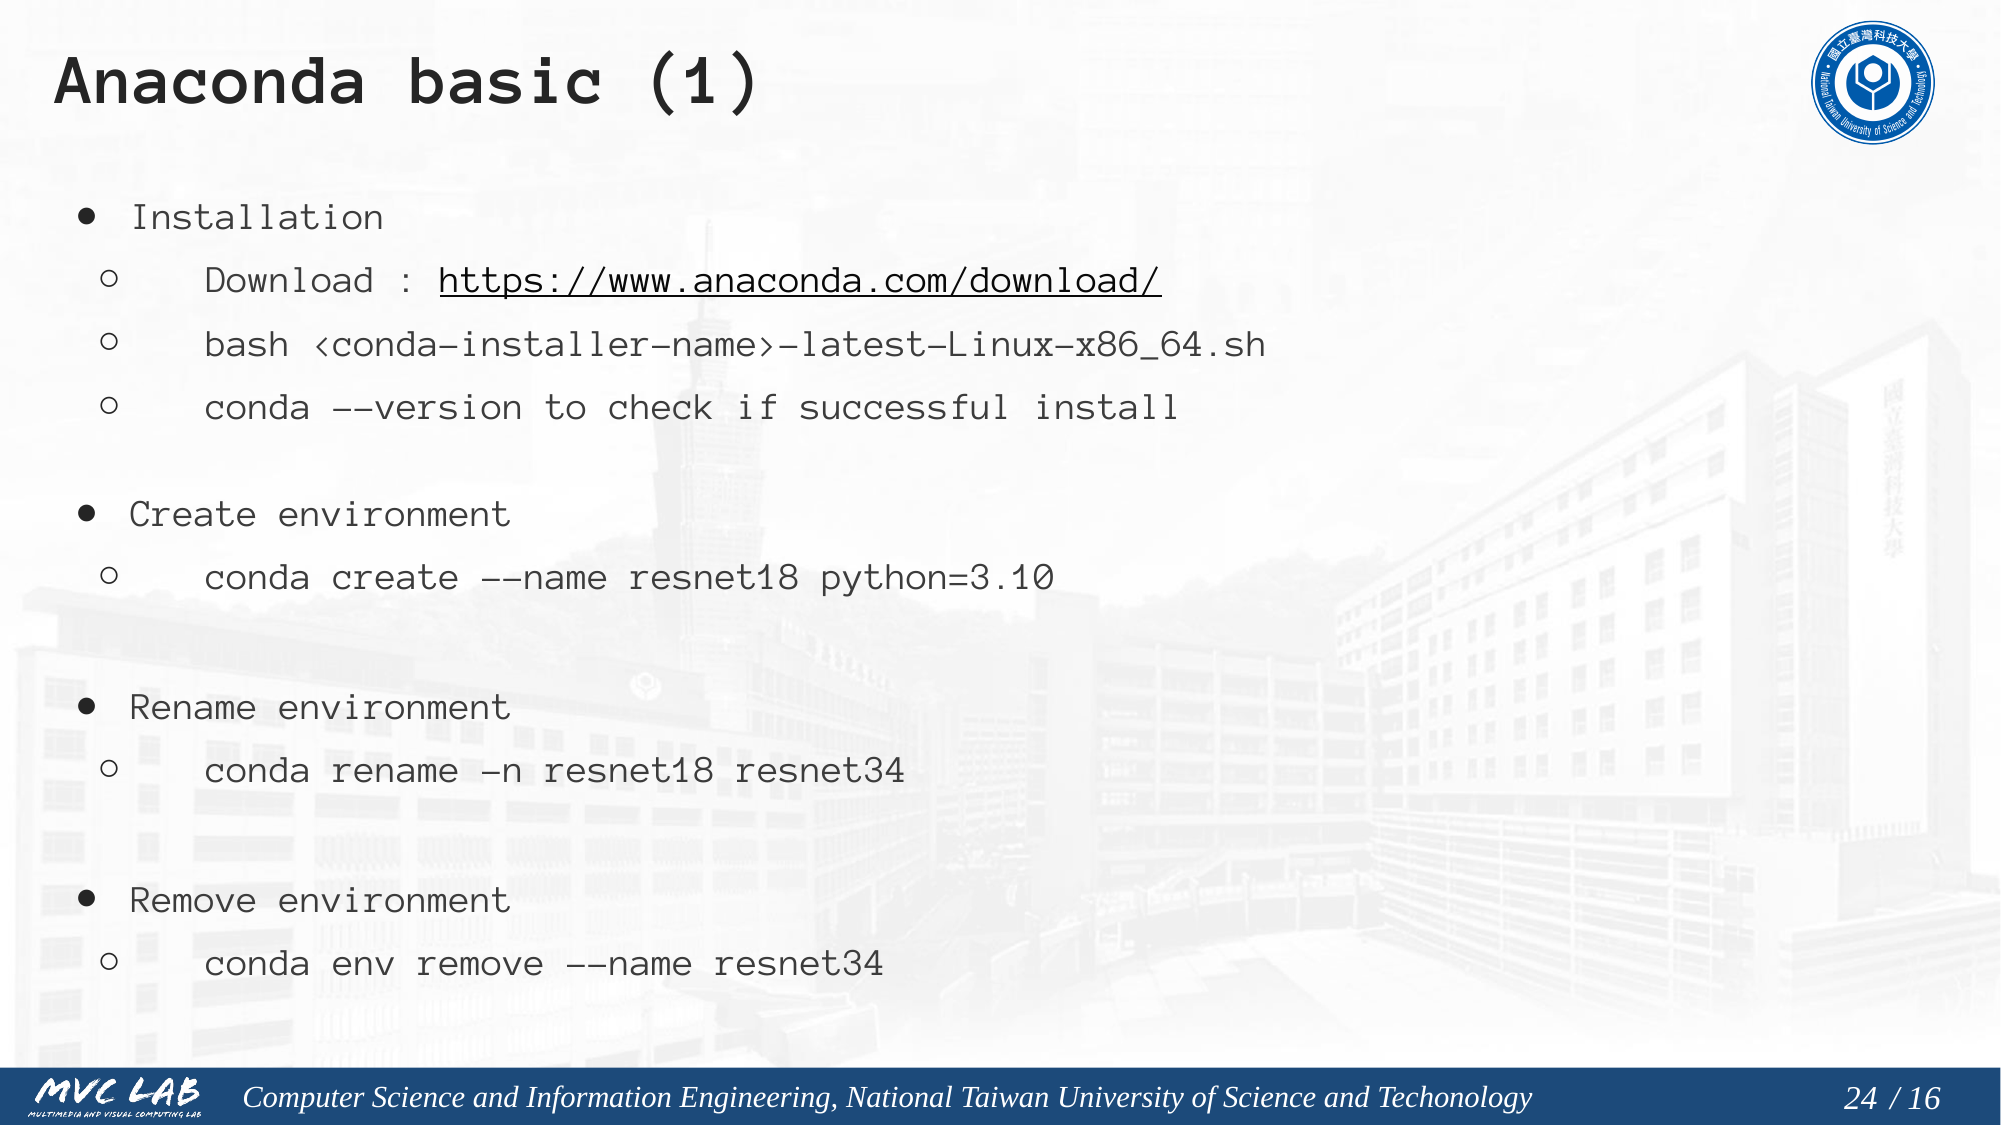

# Anaconda basic (1)
Installation
Download : https://www.anaconda.com/download/
bash <conda-installer-name>-latest-Linux-x86_64.sh
conda --version to check if successful install

Create environment
conda create --name resnet18 python=3.10

Rename environment
conda rename -n resnet18 resnet34

Remove environment
conda env remove --name resnet34
24
/ 16